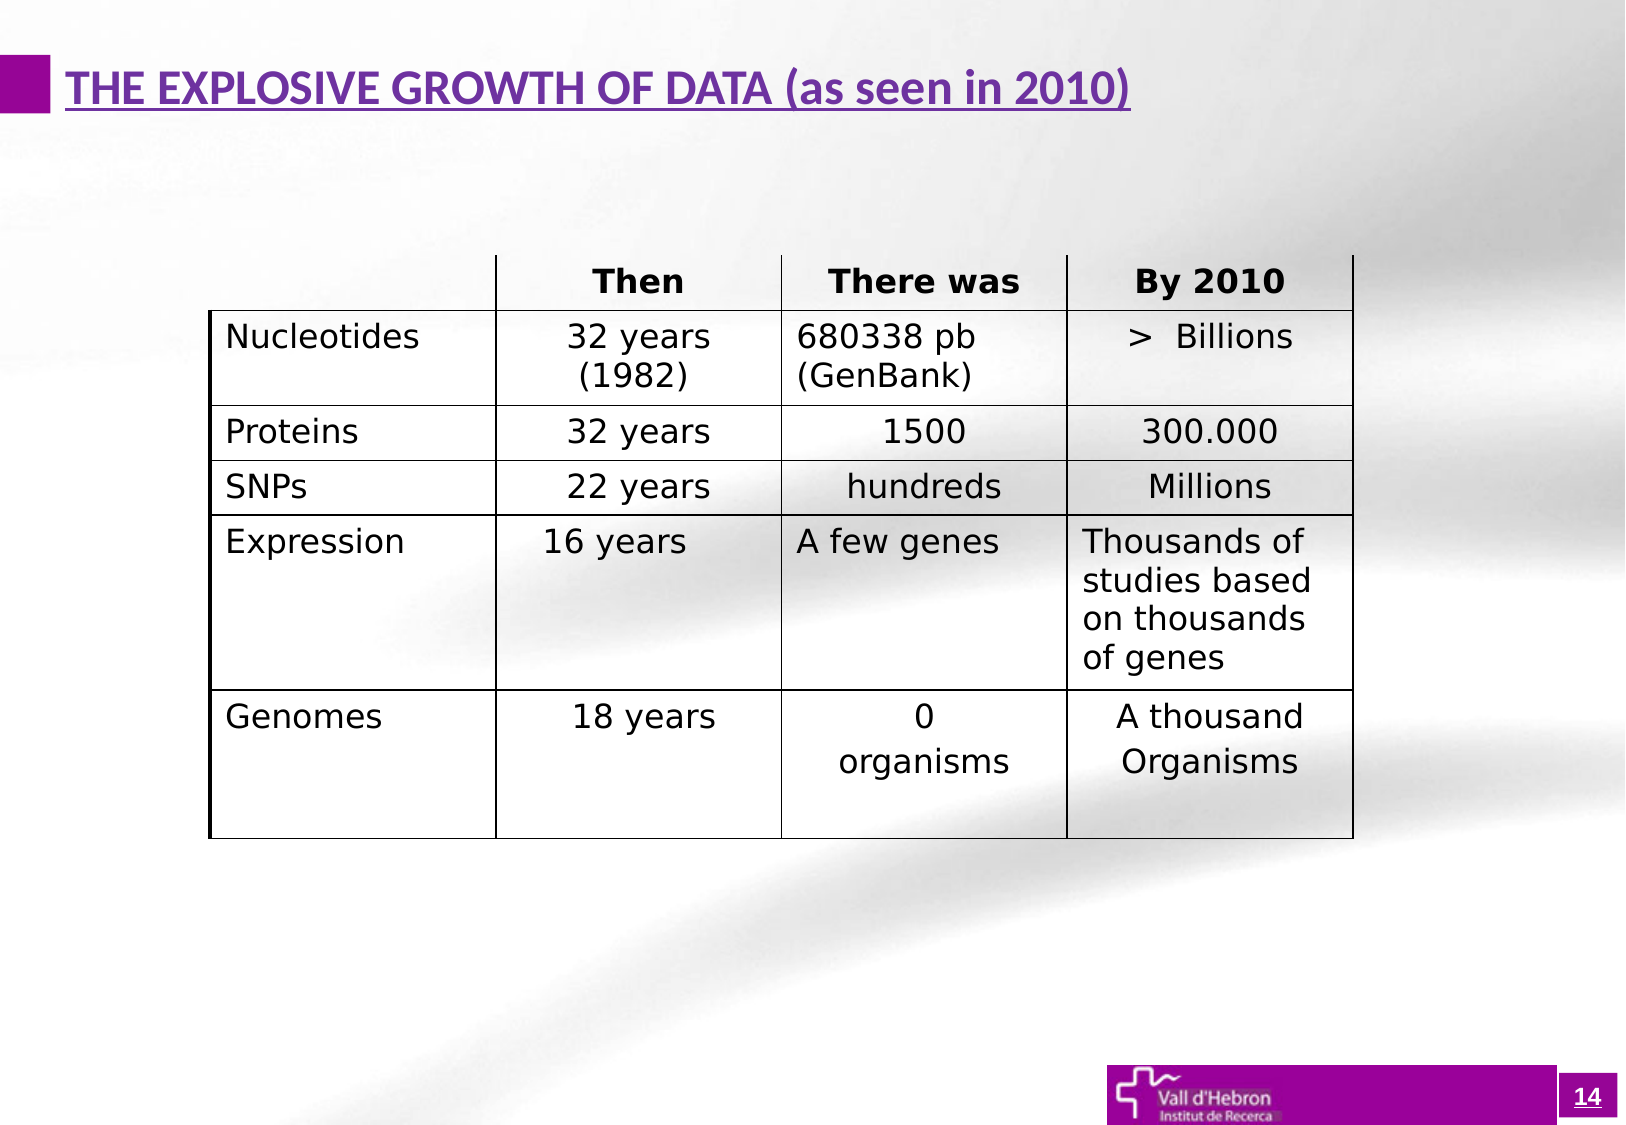

THE EXPLOSIVE GROWTH OF DATA (as seen in 2010)

|  | Then | There was | By 2010 |
| --- | --- | --- | --- |
| Nucleotides | 32 years (1982) | 680338 pb (GenBank) | > Billions |
| Proteins | 32 years | 1500 | 300.000 |
| SNPs | 22 years | hundreds | Millions |
| Expression | 16 years | A few genes | Thousands of studies based on thousands of genes |
| Genomes | 18 years | 0 organisms | A thousand Organisms |
14